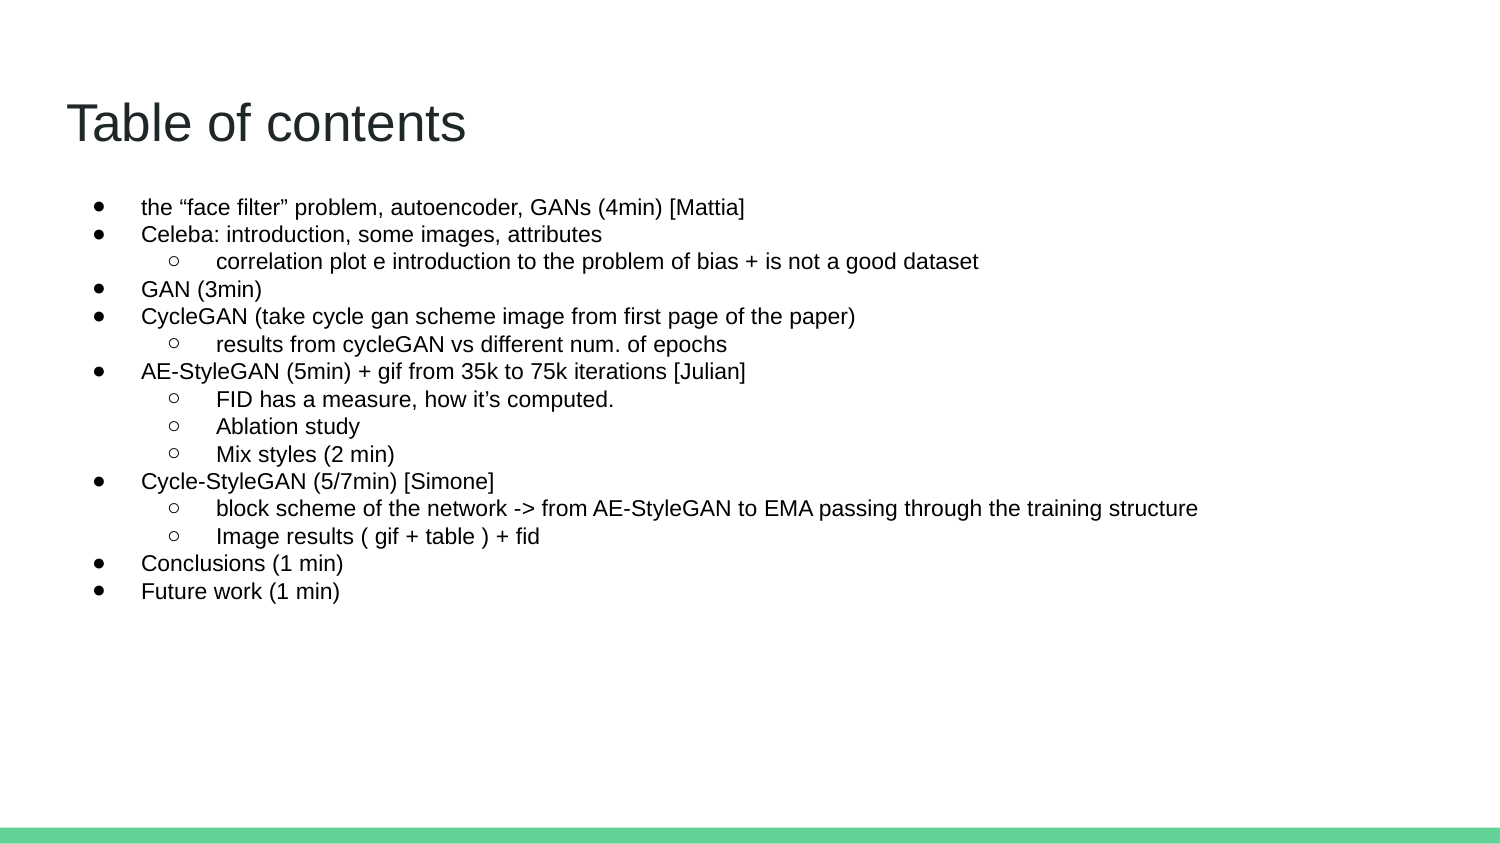

# Table of contents
the “face filter” problem, autoencoder, GANs (4min) [Mattia]
Celeba: introduction, some images, attributes
correlation plot e introduction to the problem of bias + is not a good dataset
GAN (3min)
CycleGAN (take cycle gan scheme image from first page of the paper)
results from cycleGAN vs different num. of epochs
AE-StyleGAN (5min) + gif from 35k to 75k iterations [Julian]
FID has a measure, how it’s computed.
Ablation study
Mix styles (2 min)
Cycle-StyleGAN (5/7min) [Simone]
block scheme of the network -> from AE-StyleGAN to EMA passing through the training structure
Image results ( gif + table ) + fid
Conclusions (1 min)
Future work (1 min)